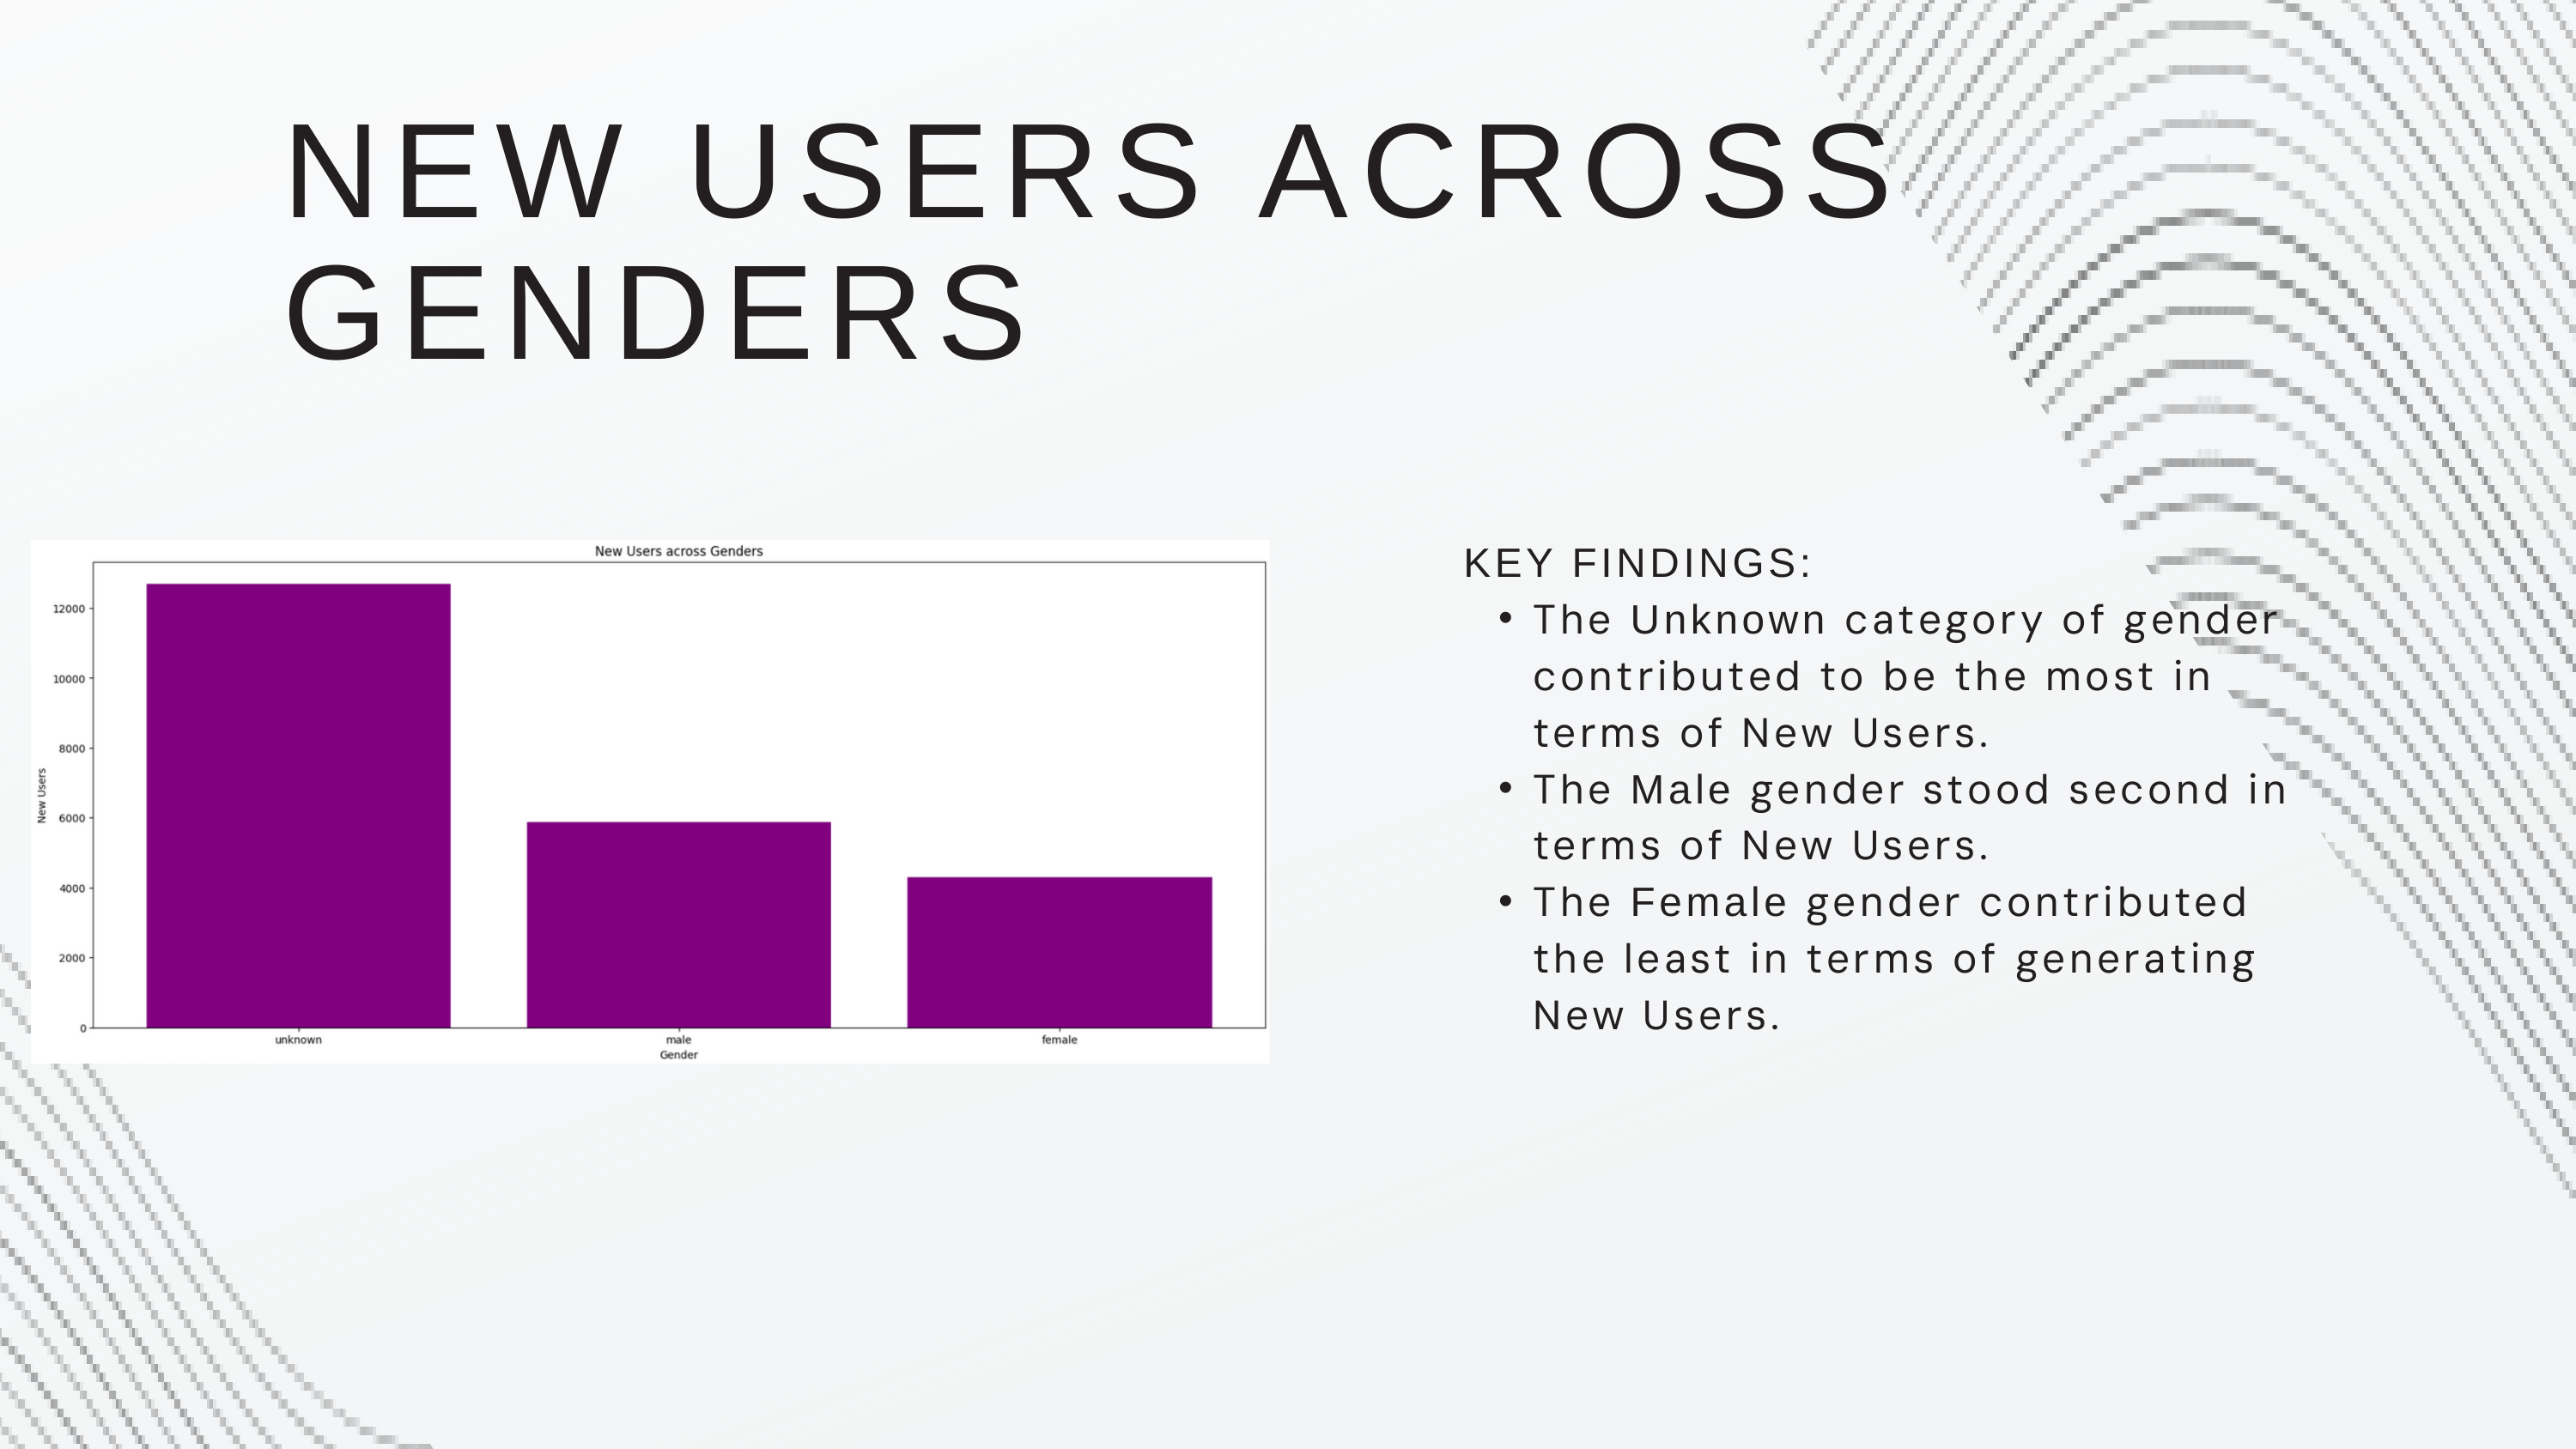

NEW USERS ACROSS GENDERS

KEY FINDINGS:
The Unknown category of gender contributed to be the most in terms of New Users.
The Male gender stood second in terms of New Users.
The Female gender contributed the least in terms of generating New Users.